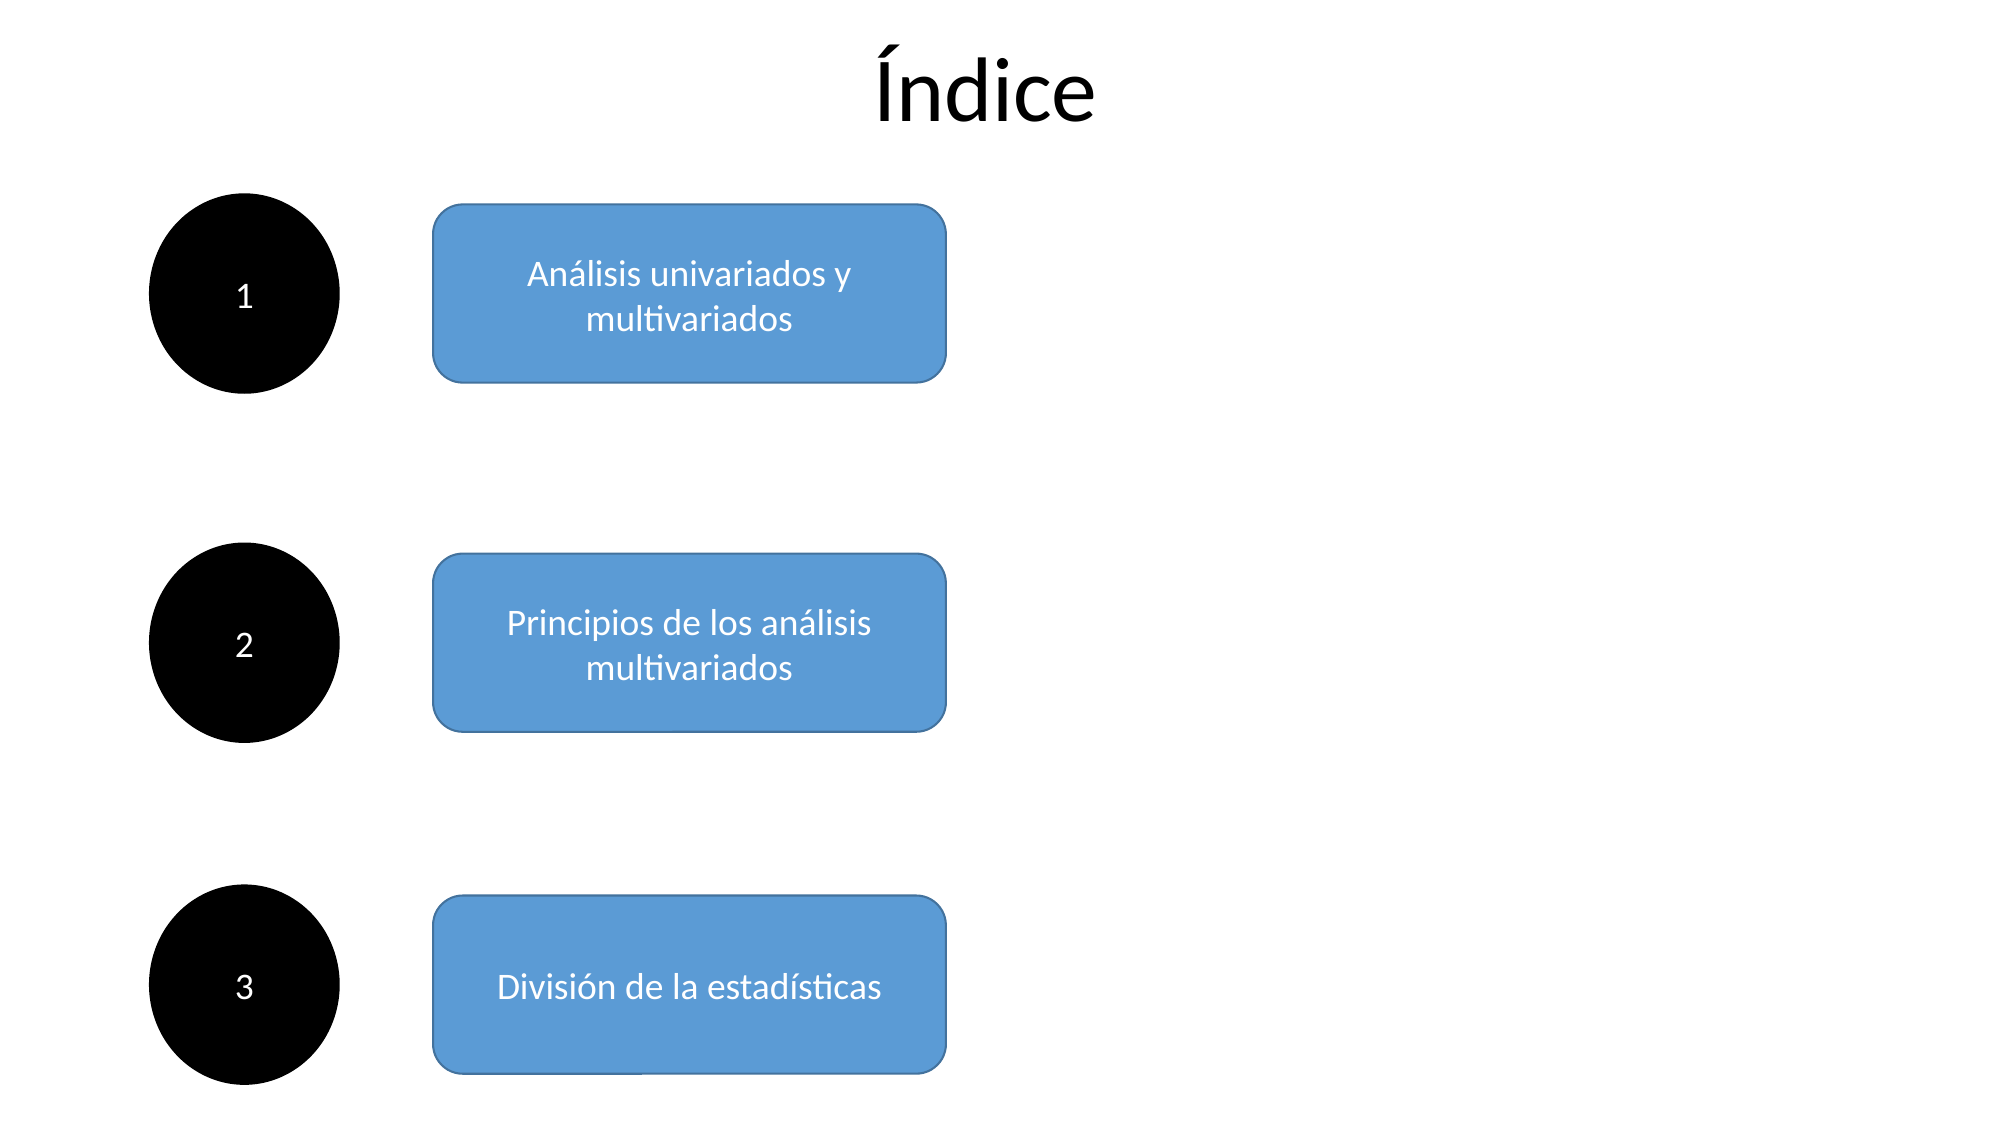

# Índice
1
Análisis univariados y multivariados
2
Principios de los análisis multivariados
3
División de la estadísticas